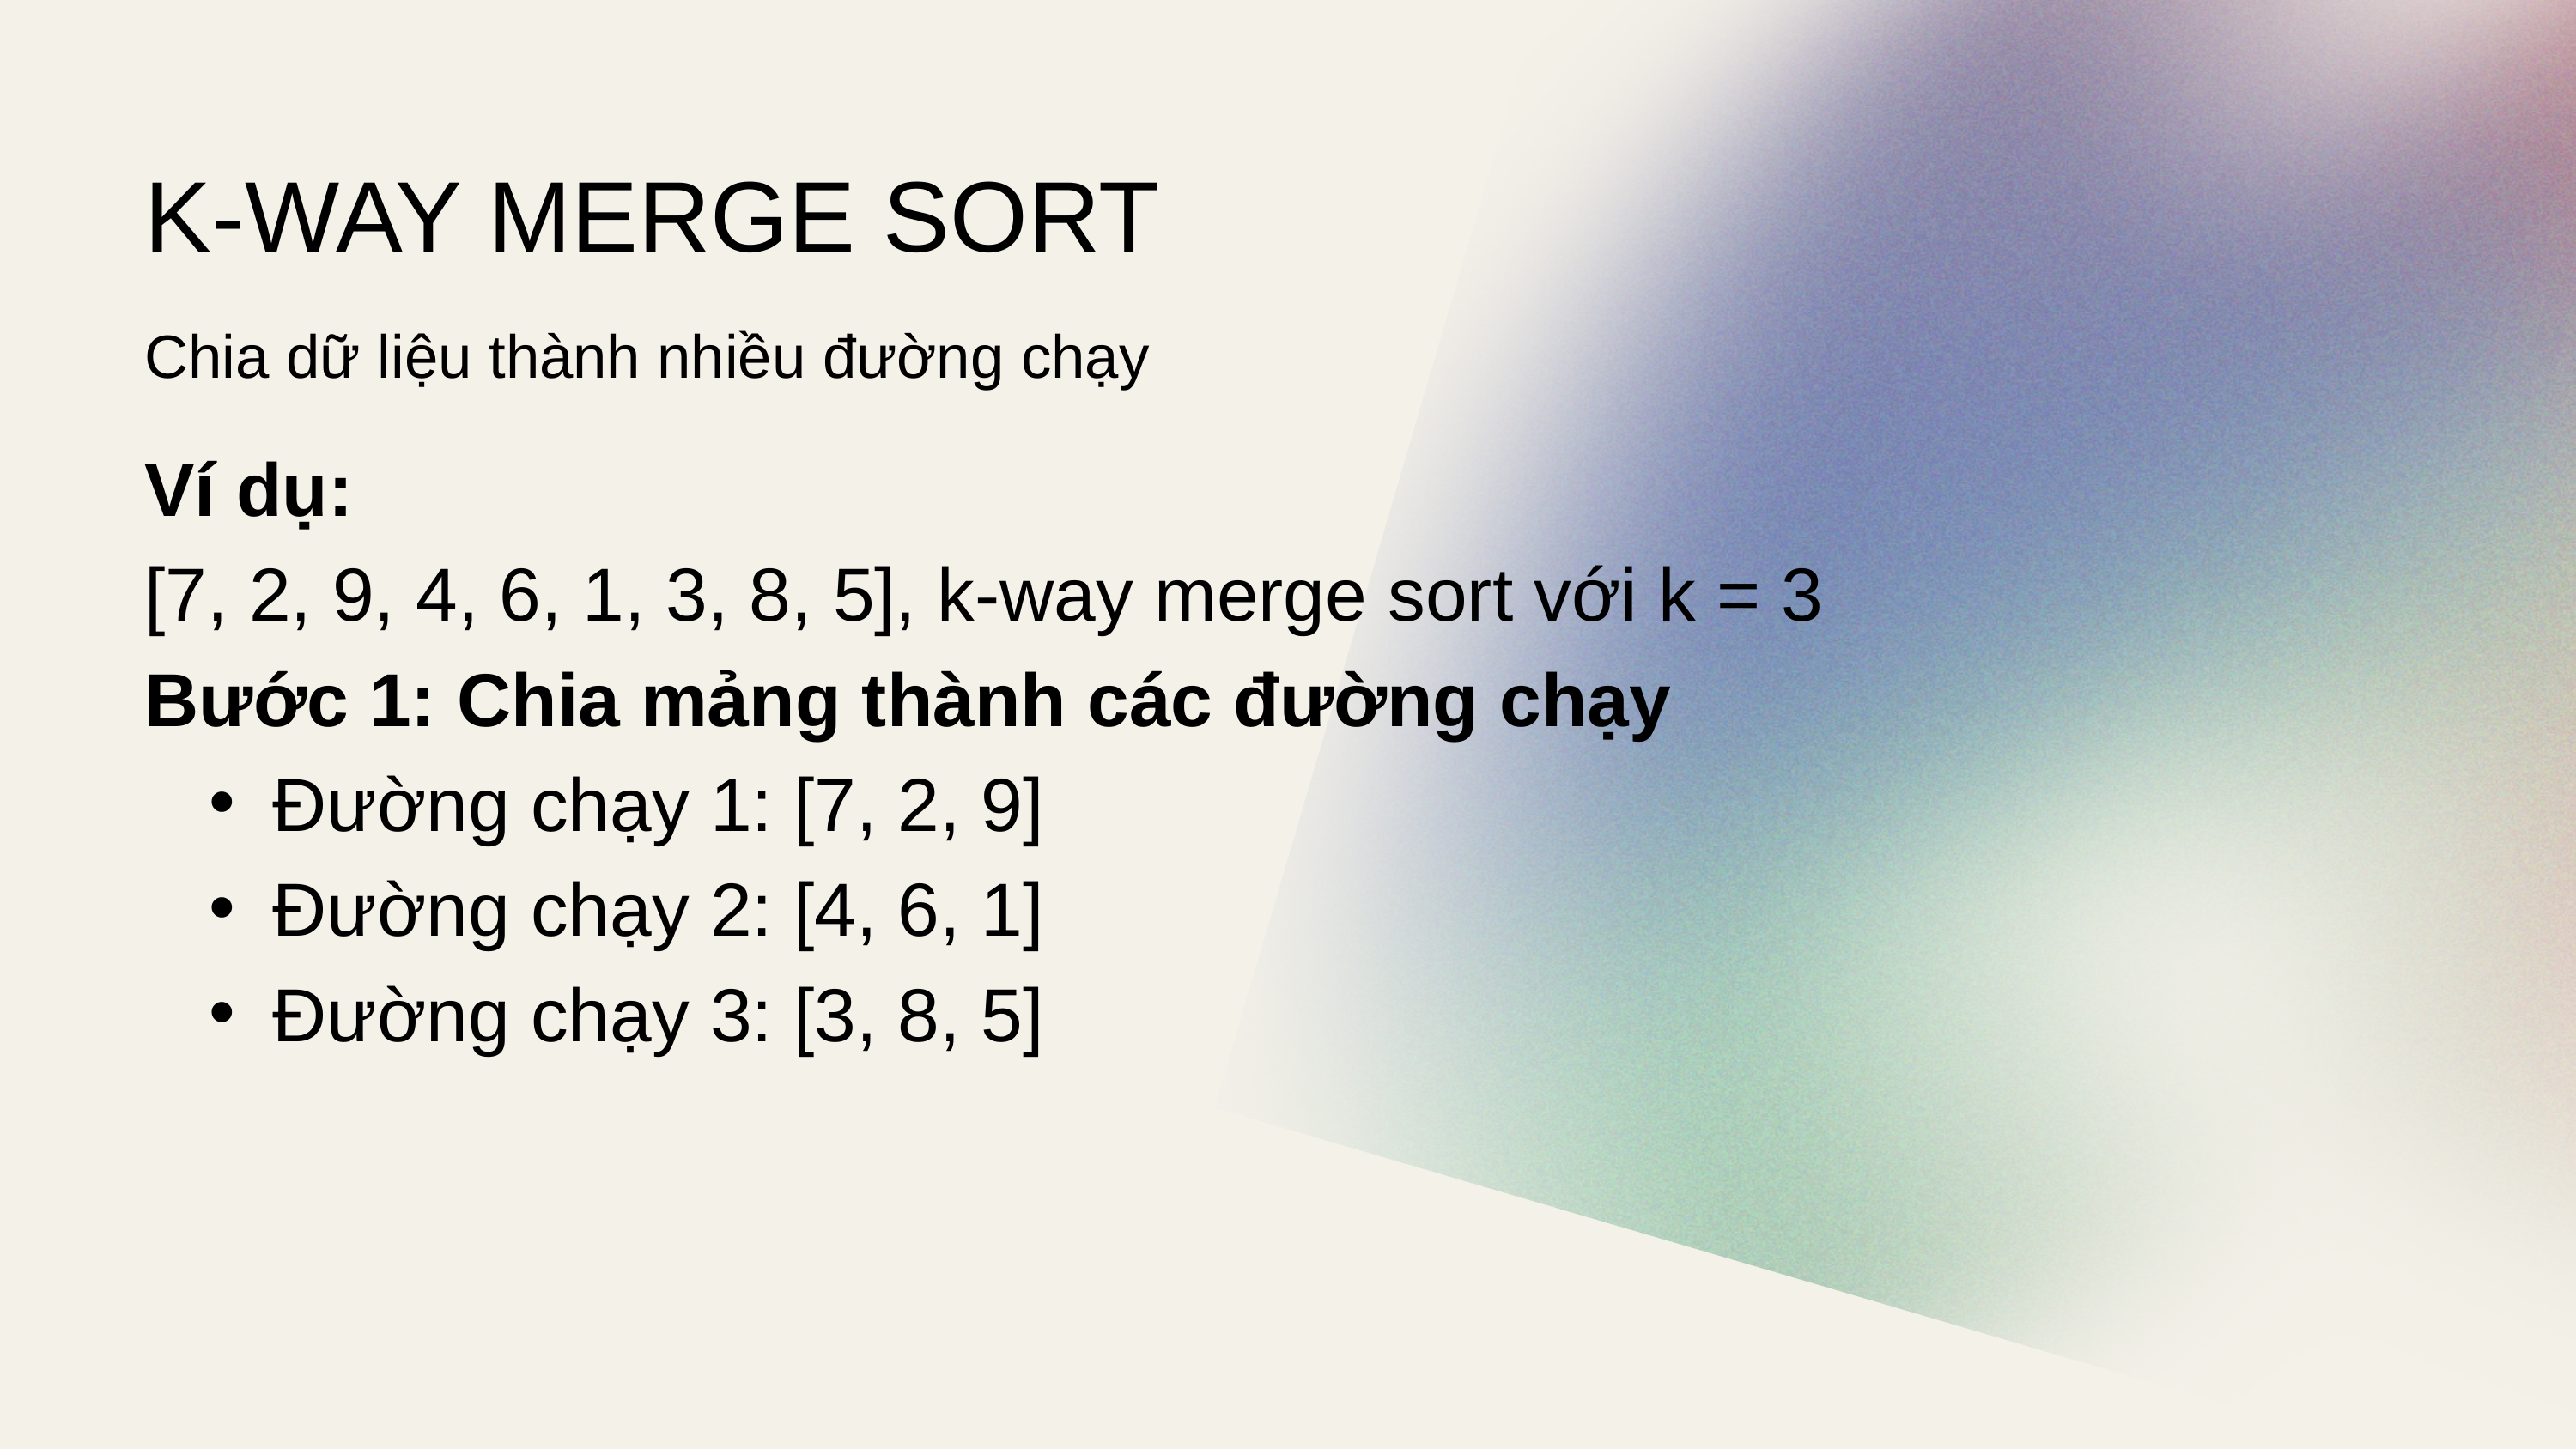

K-WAY MERGE SORT
Chia dữ liệu thành nhiều đường chạy
Ví dụ:
[7, 2, 9, 4, 6, 1, 3, 8, 5], k-way merge sort với k = 3
Bước 1: Chia mảng thành các đường chạy
Đường chạy 1: [7, 2, 9]
Đường chạy 2: [4, 6, 1]
Đường chạy 3: [3, 8, 5]